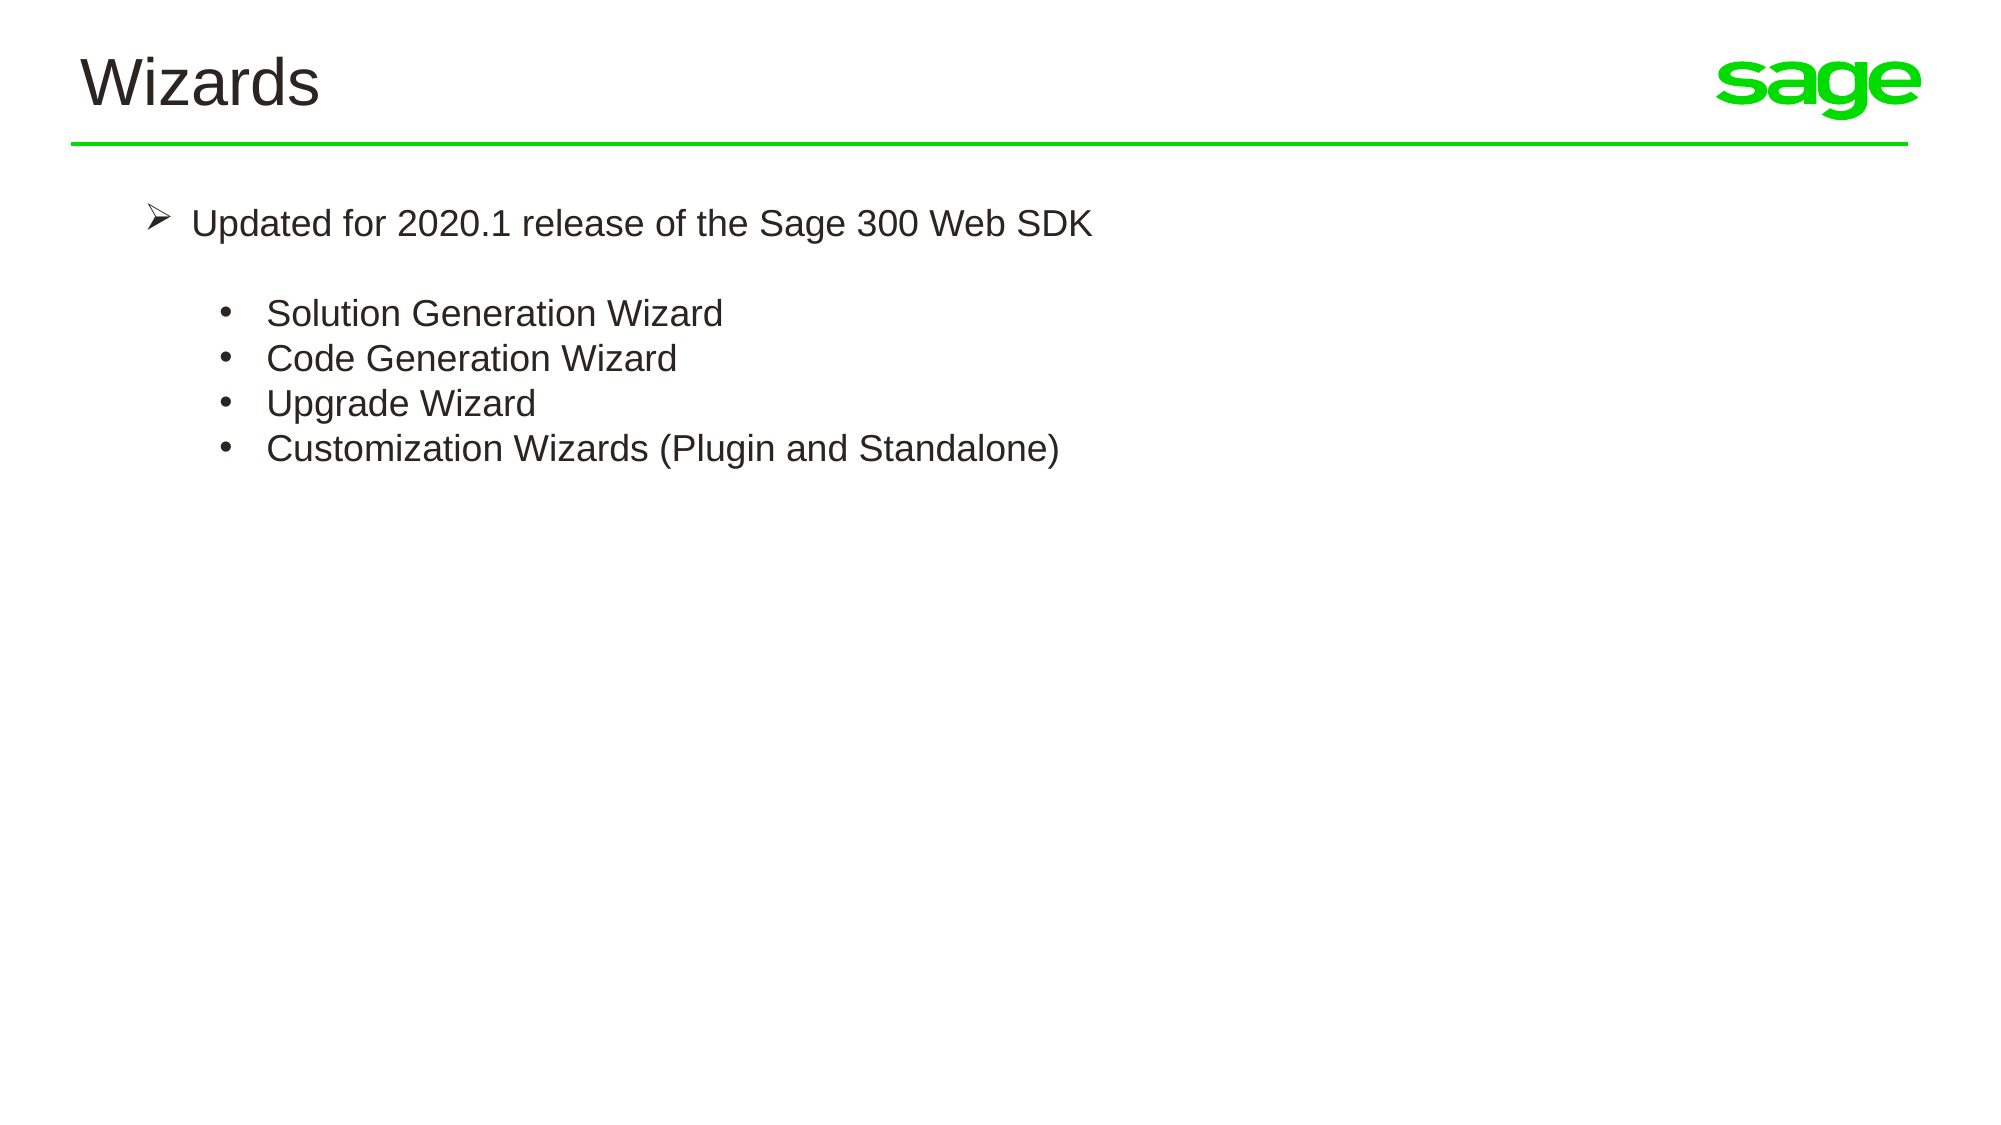

Wizards
Updated for 2020.1 release of the Sage 300 Web SDK

Solution Generation Wizard
Code Generation Wizard
Upgrade Wizard
Customization Wizards (Plugin and Standalone)